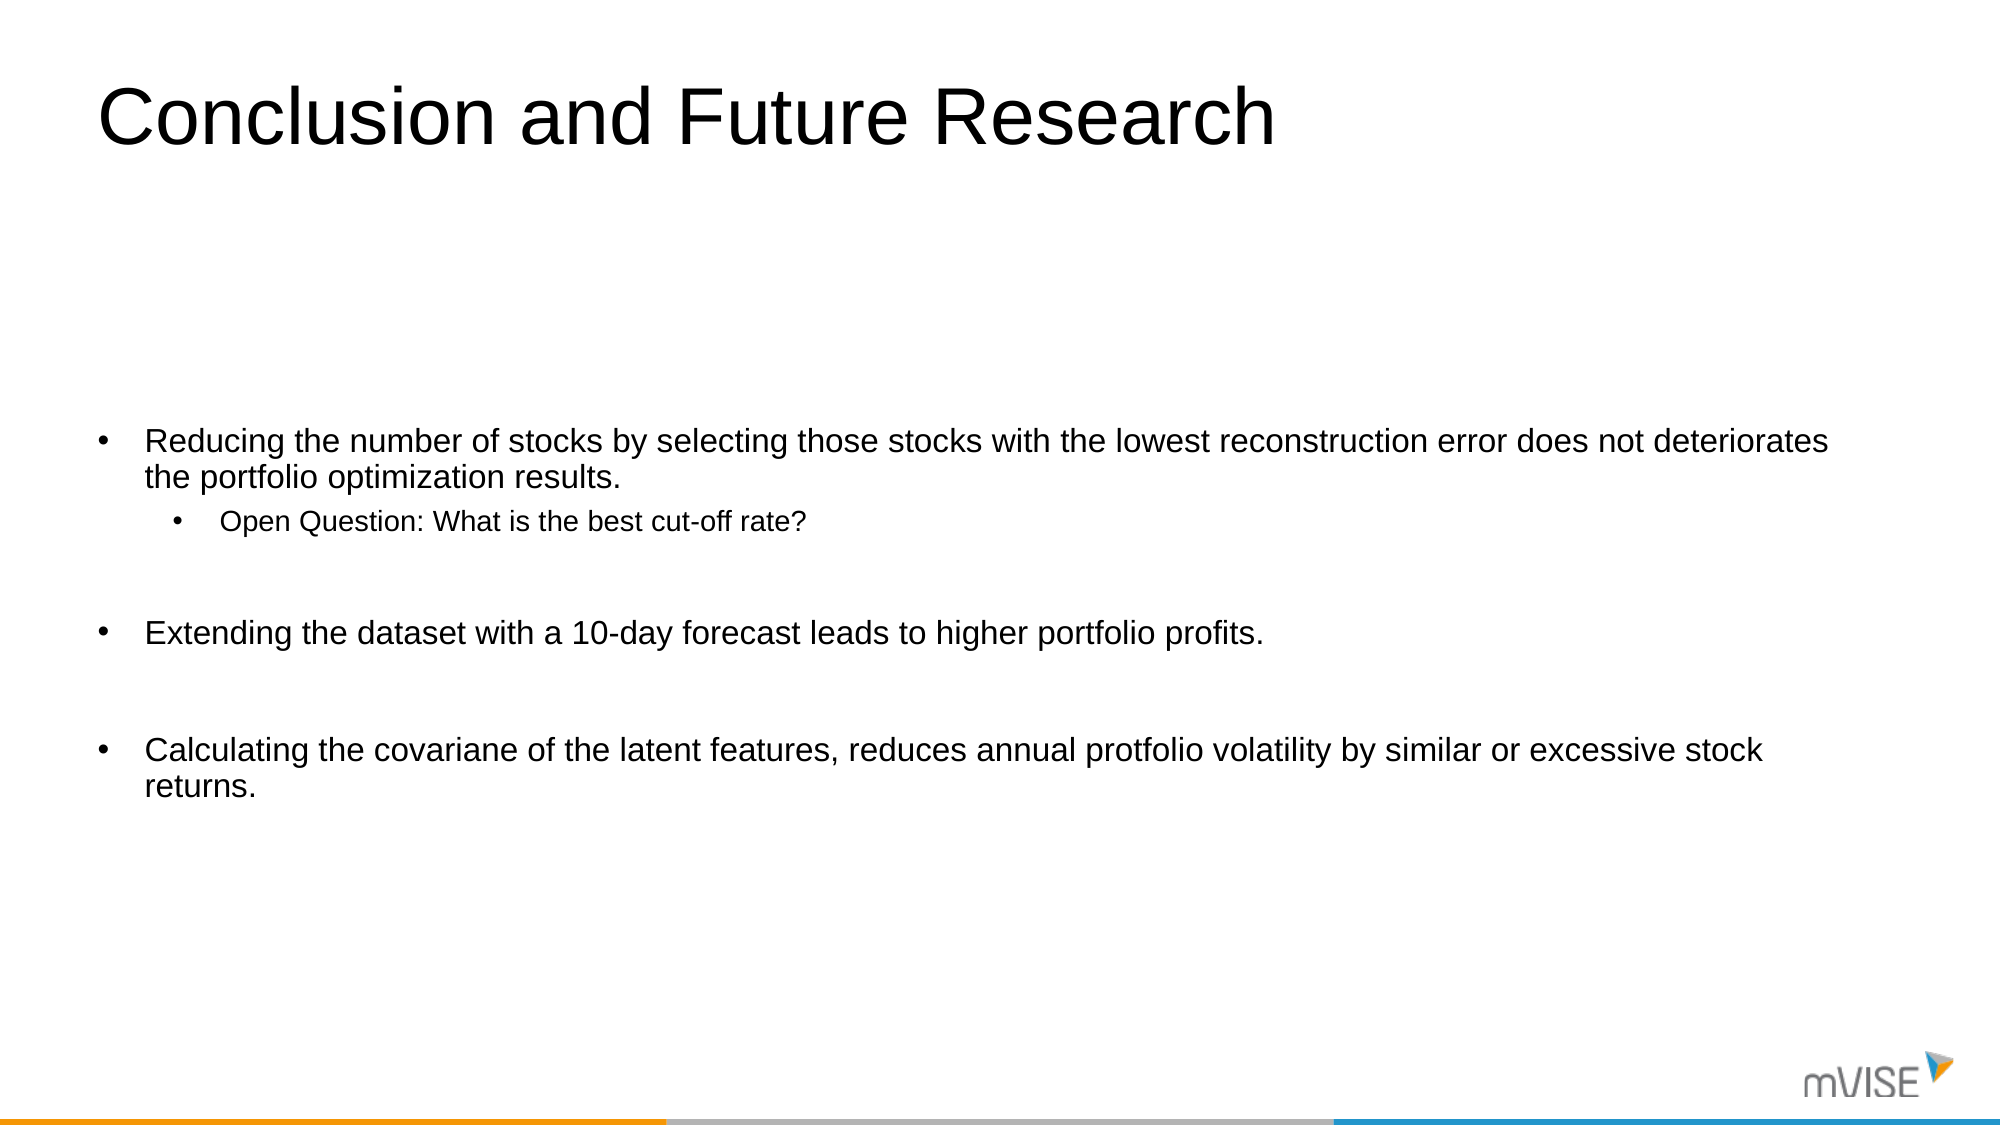

# Conclusion and Future Research

Reducing the number of stocks by selecting those stocks with the lowest reconstruction error does not deteriorates the portfolio optimization results.
Open Question: What is the best cut-off rate?

Extending the dataset with a 10-day forecast leads to higher portfolio profits.

Calculating the covariane of the latent features, reduces annual protfolio volatility by similar or excessive stock returns.